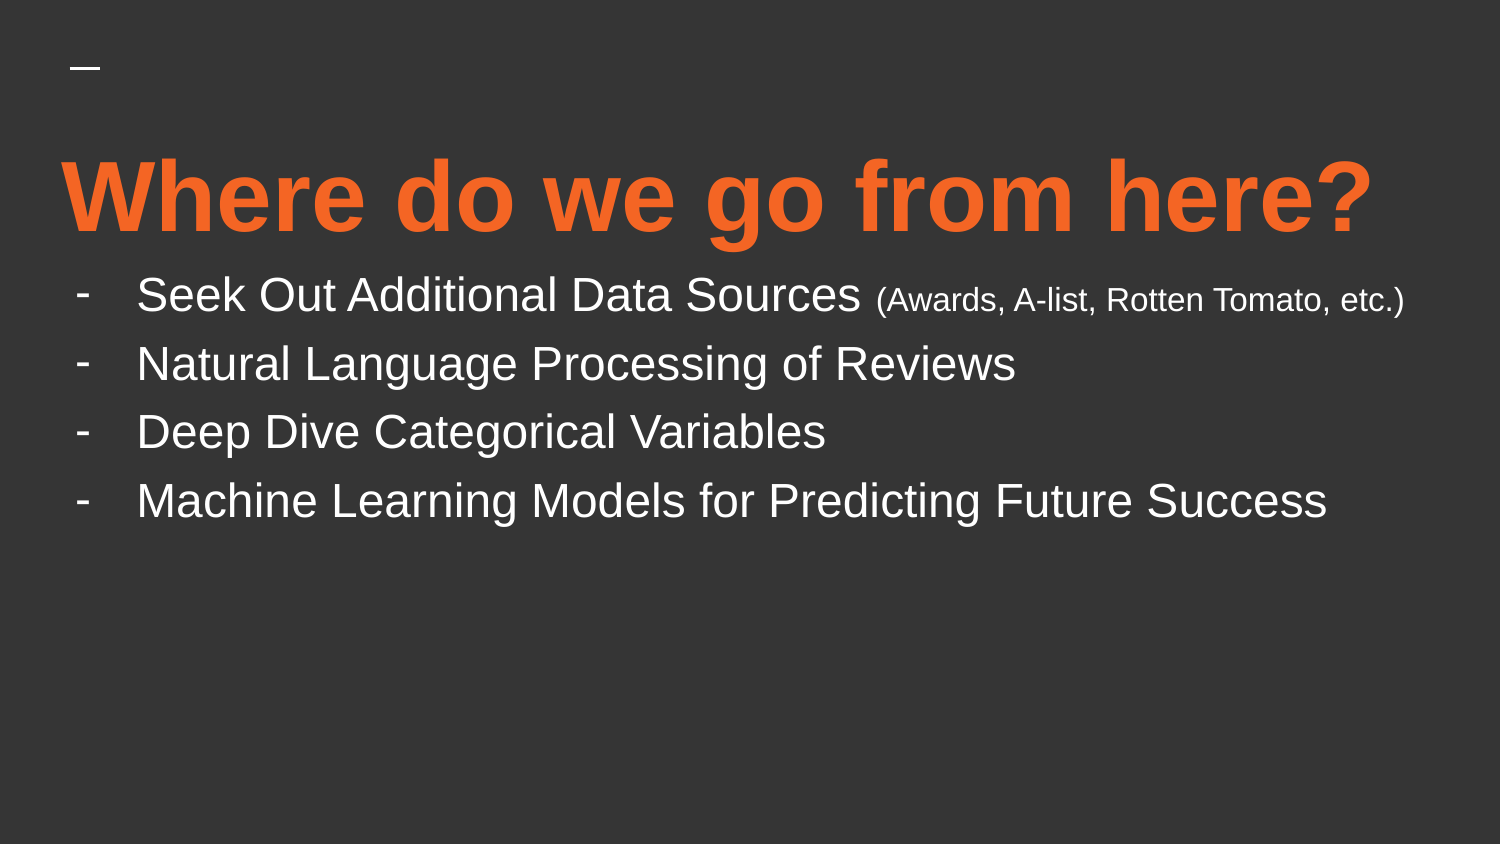

# Where do we go from here?
Seek Out Additional Data Sources (Awards, A-list, Rotten Tomato, etc.)
Natural Language Processing of Reviews
Deep Dive Categorical Variables
Machine Learning Models for Predicting Future Success